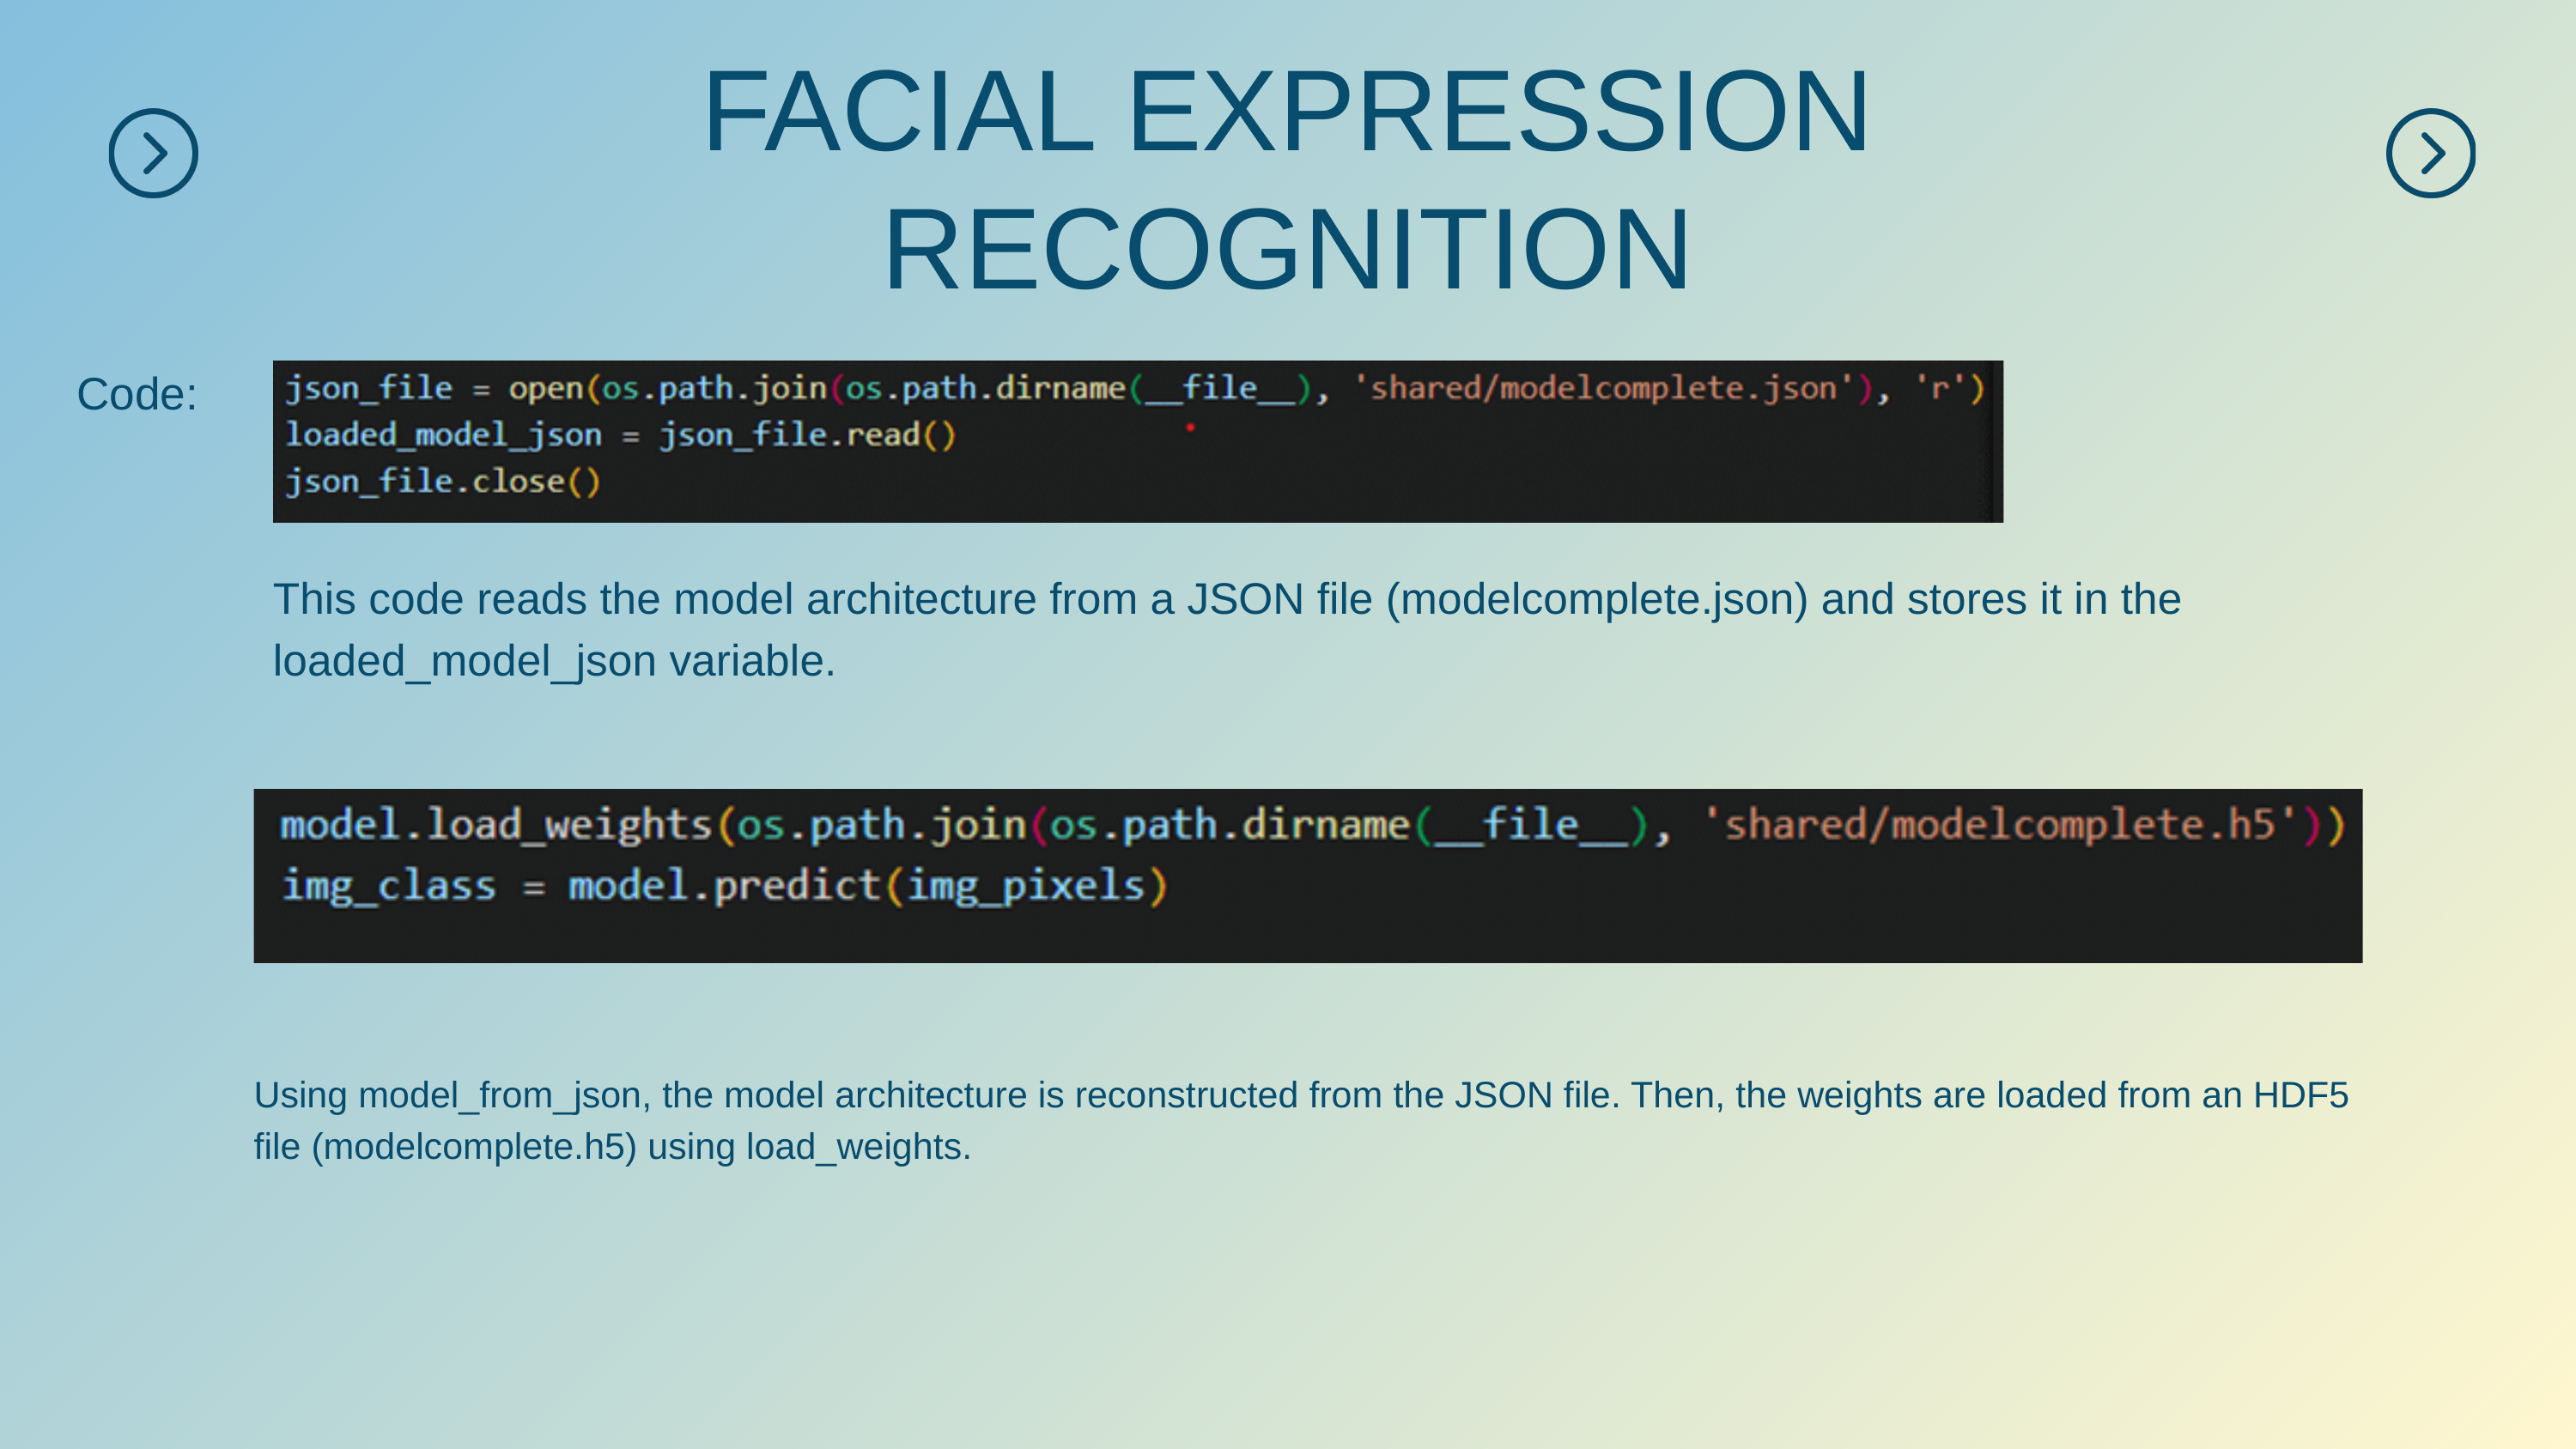

FACIAL EXPRESSION RECOGNITION

Code:

This code reads the model architecture from a JSON file (modelcomplete.json) and stores it in the loaded_model_json variable.

Using model_from_json, the model architecture is reconstructed from the JSON file. Then, the weights are loaded from an HDF5 file (modelcomplete.h5) using load_weights.